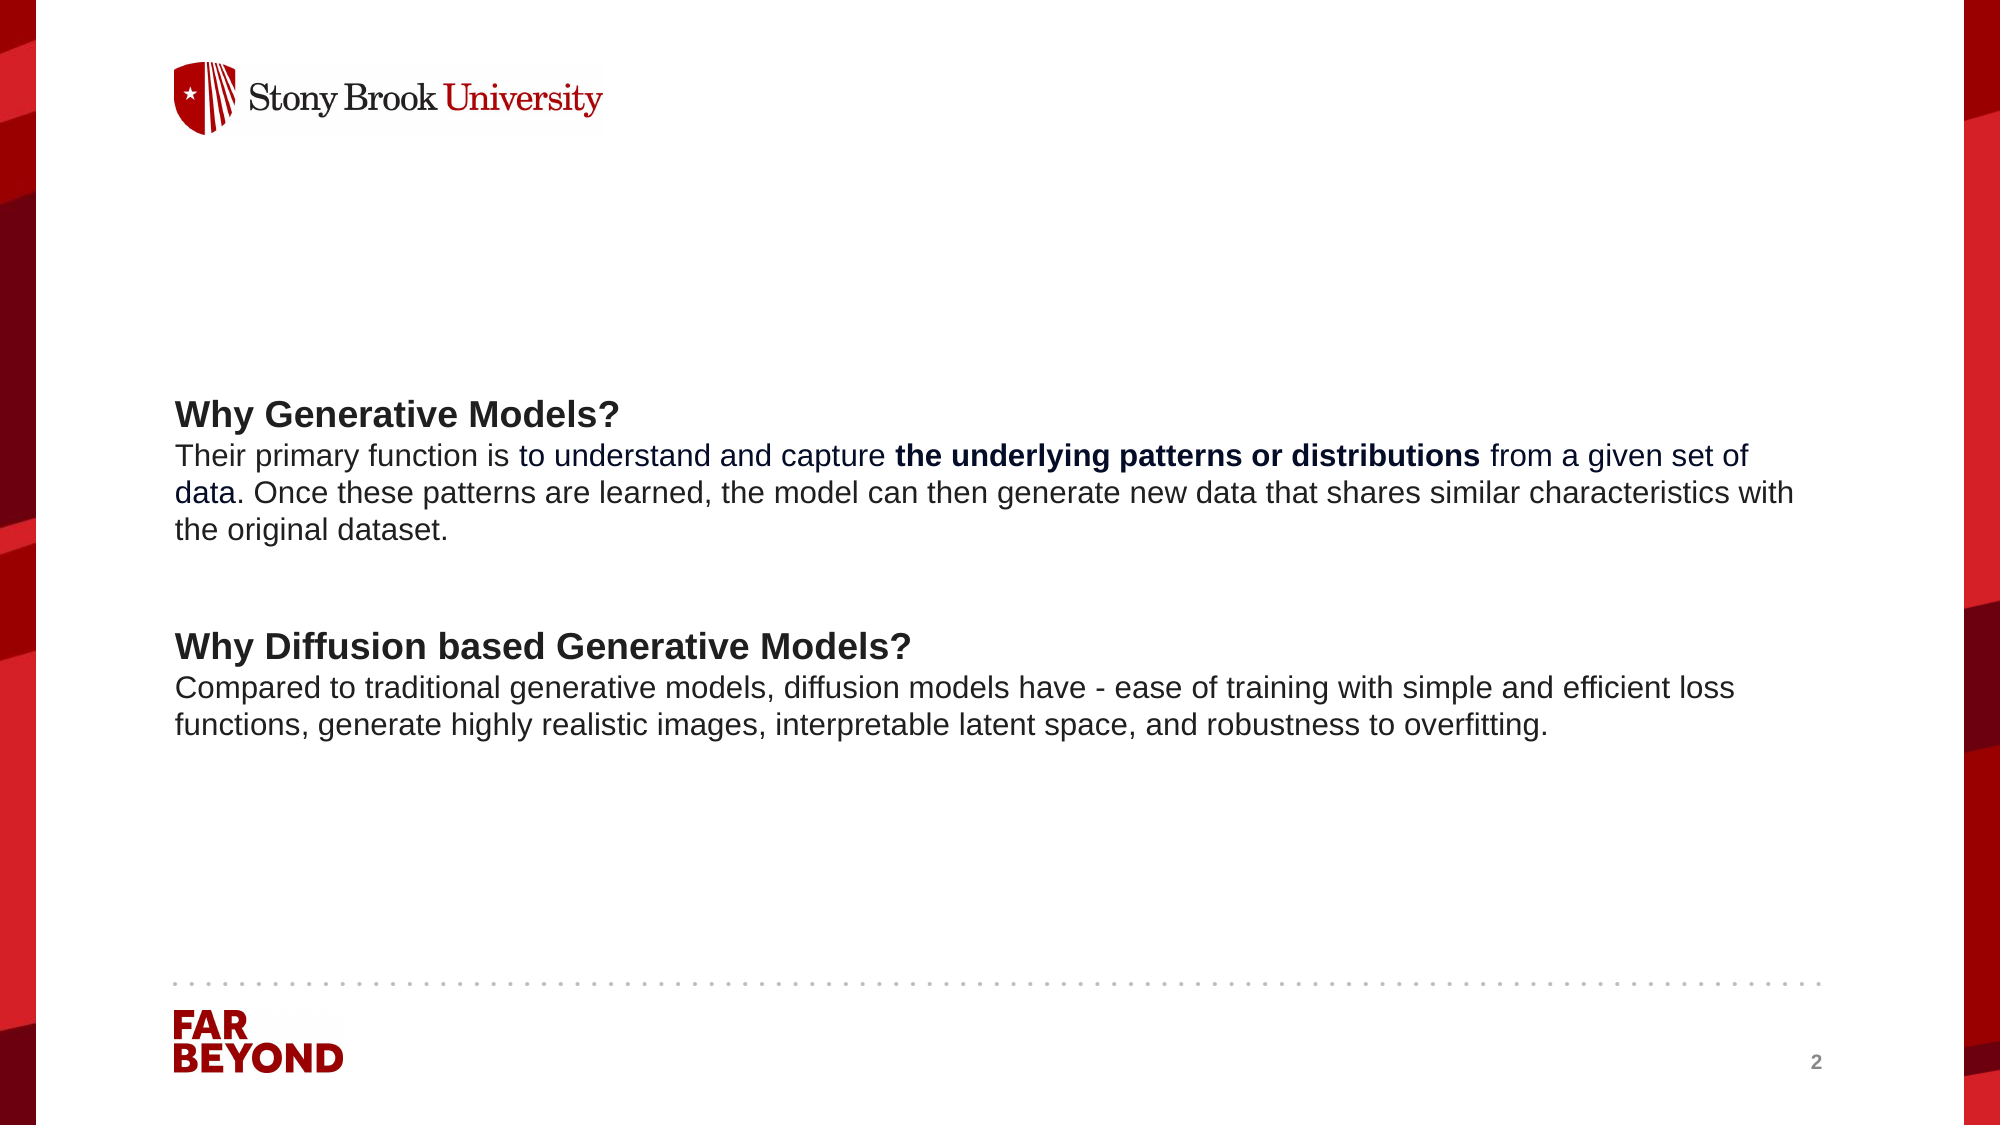

Why Generative Models?
Their primary function is to understand and capture the underlying patterns or distributions from a given set of data. Once these patterns are learned, the model can then generate new data that shares similar characteristics with the original dataset.

Why Diffusion based Generative Models?
Compared to traditional generative models, diffusion models have - ease of training with simple and efficient loss functions, generate highly realistic images, interpretable latent space, and robustness to overfitting.
2